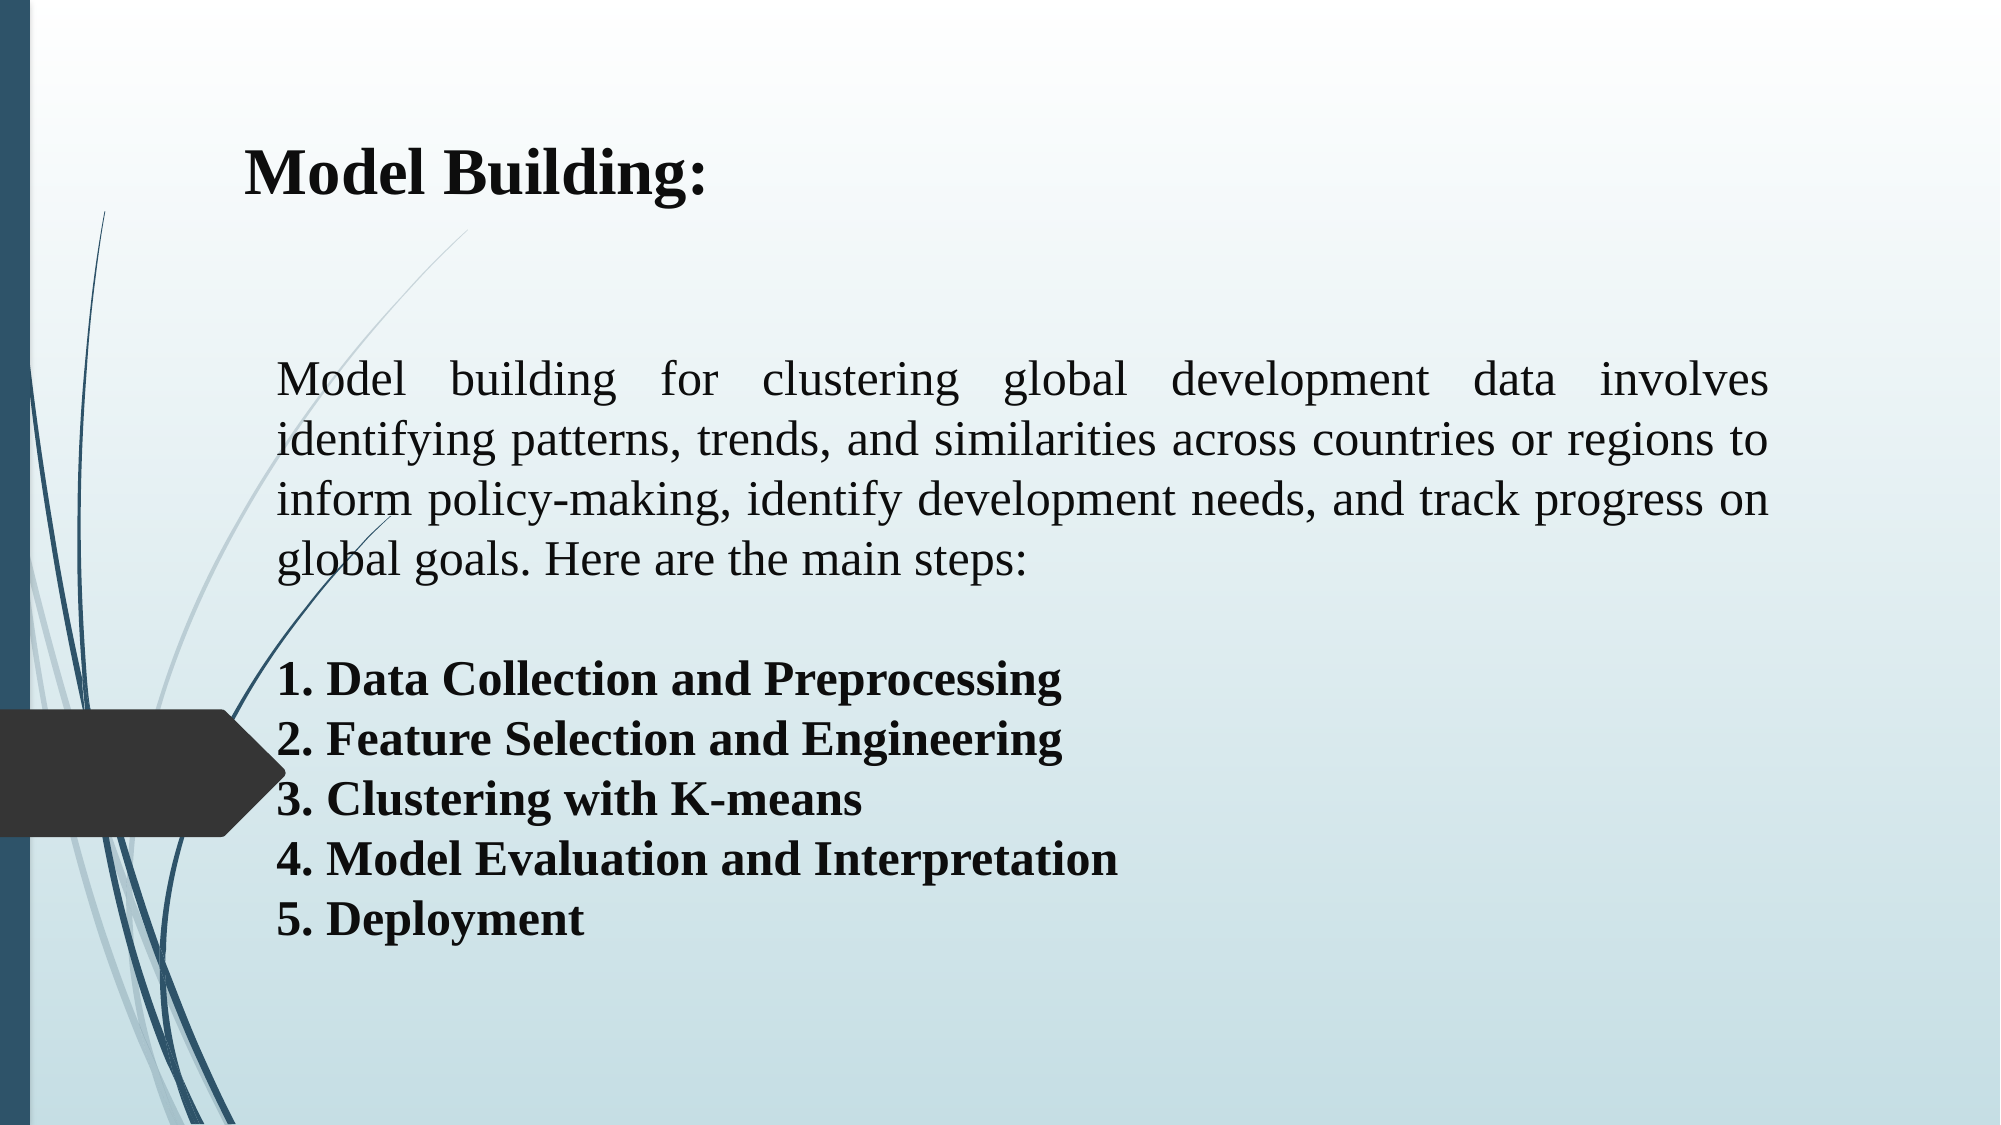

Model Building:
Model building for clustering global development data involves identifying patterns, trends, and similarities across countries or regions to inform policy-making, identify development needs, and track progress on global goals. Here are the main steps:

 Data Collection and Preprocessing
2. Feature Selection and Engineering
3. Clustering with K-means
4. Model Evaluation and Interpretation
5. Deployment